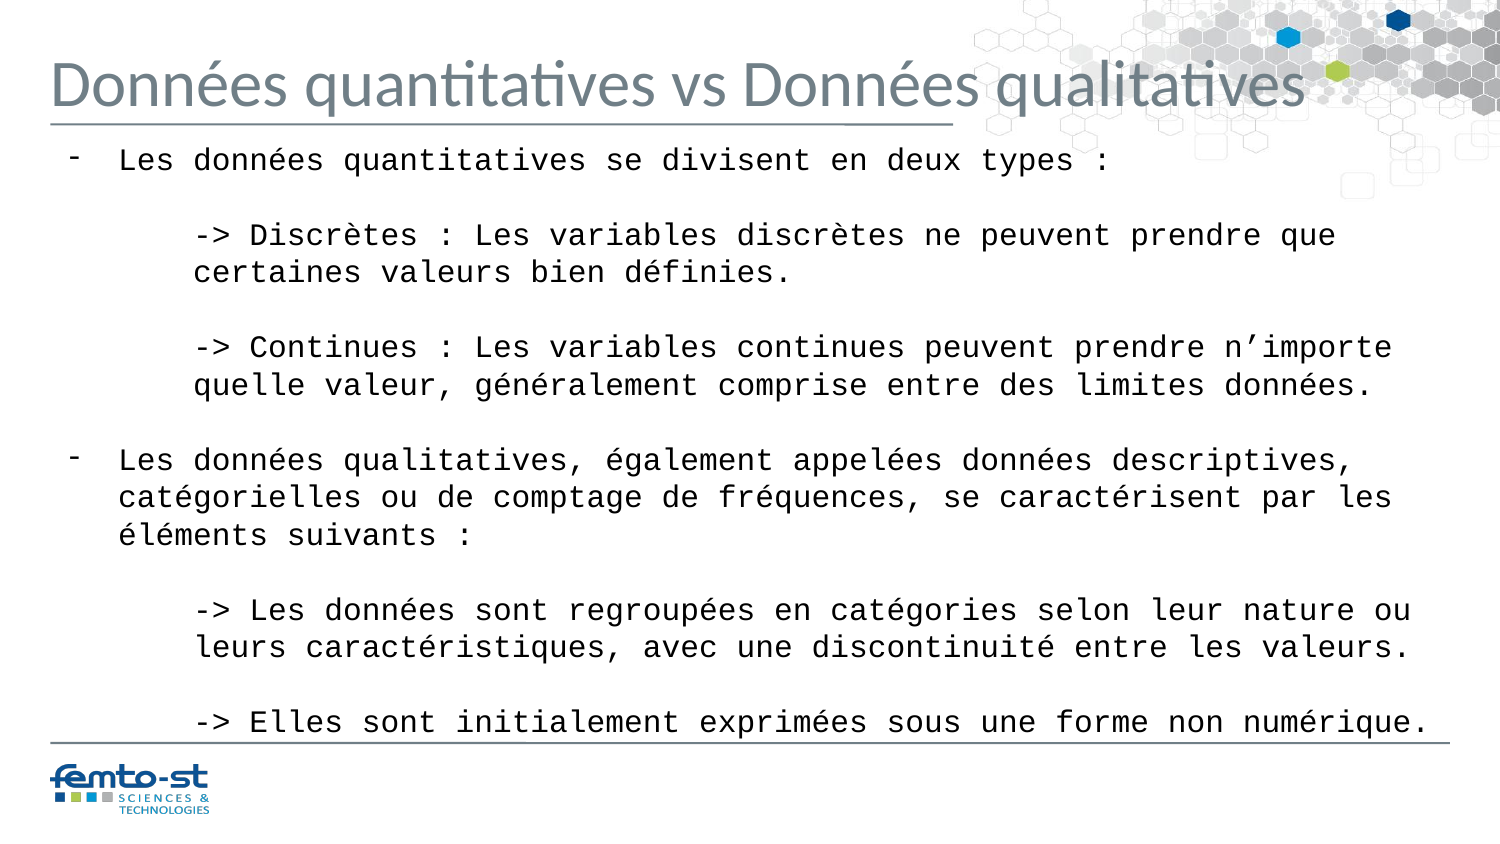

Données quantitatives vs Données qualitatives
Les données quantitatives se divisent en deux types :

-> Discrètes : Les variables discrètes ne peuvent prendre que certaines valeurs bien définies.

-> Continues : Les variables continues peuvent prendre n’importe quelle valeur, généralement comprise entre des limites données.

Les données qualitatives, également appelées données descriptives, catégorielles ou de comptage de fréquences, se caractérisent par les éléments suivants :

-> Les données sont regroupées en catégories selon leur nature ou leurs caractéristiques, avec une discontinuité entre les valeurs.

-> Elles sont initialement exprimées sous une forme non numérique.